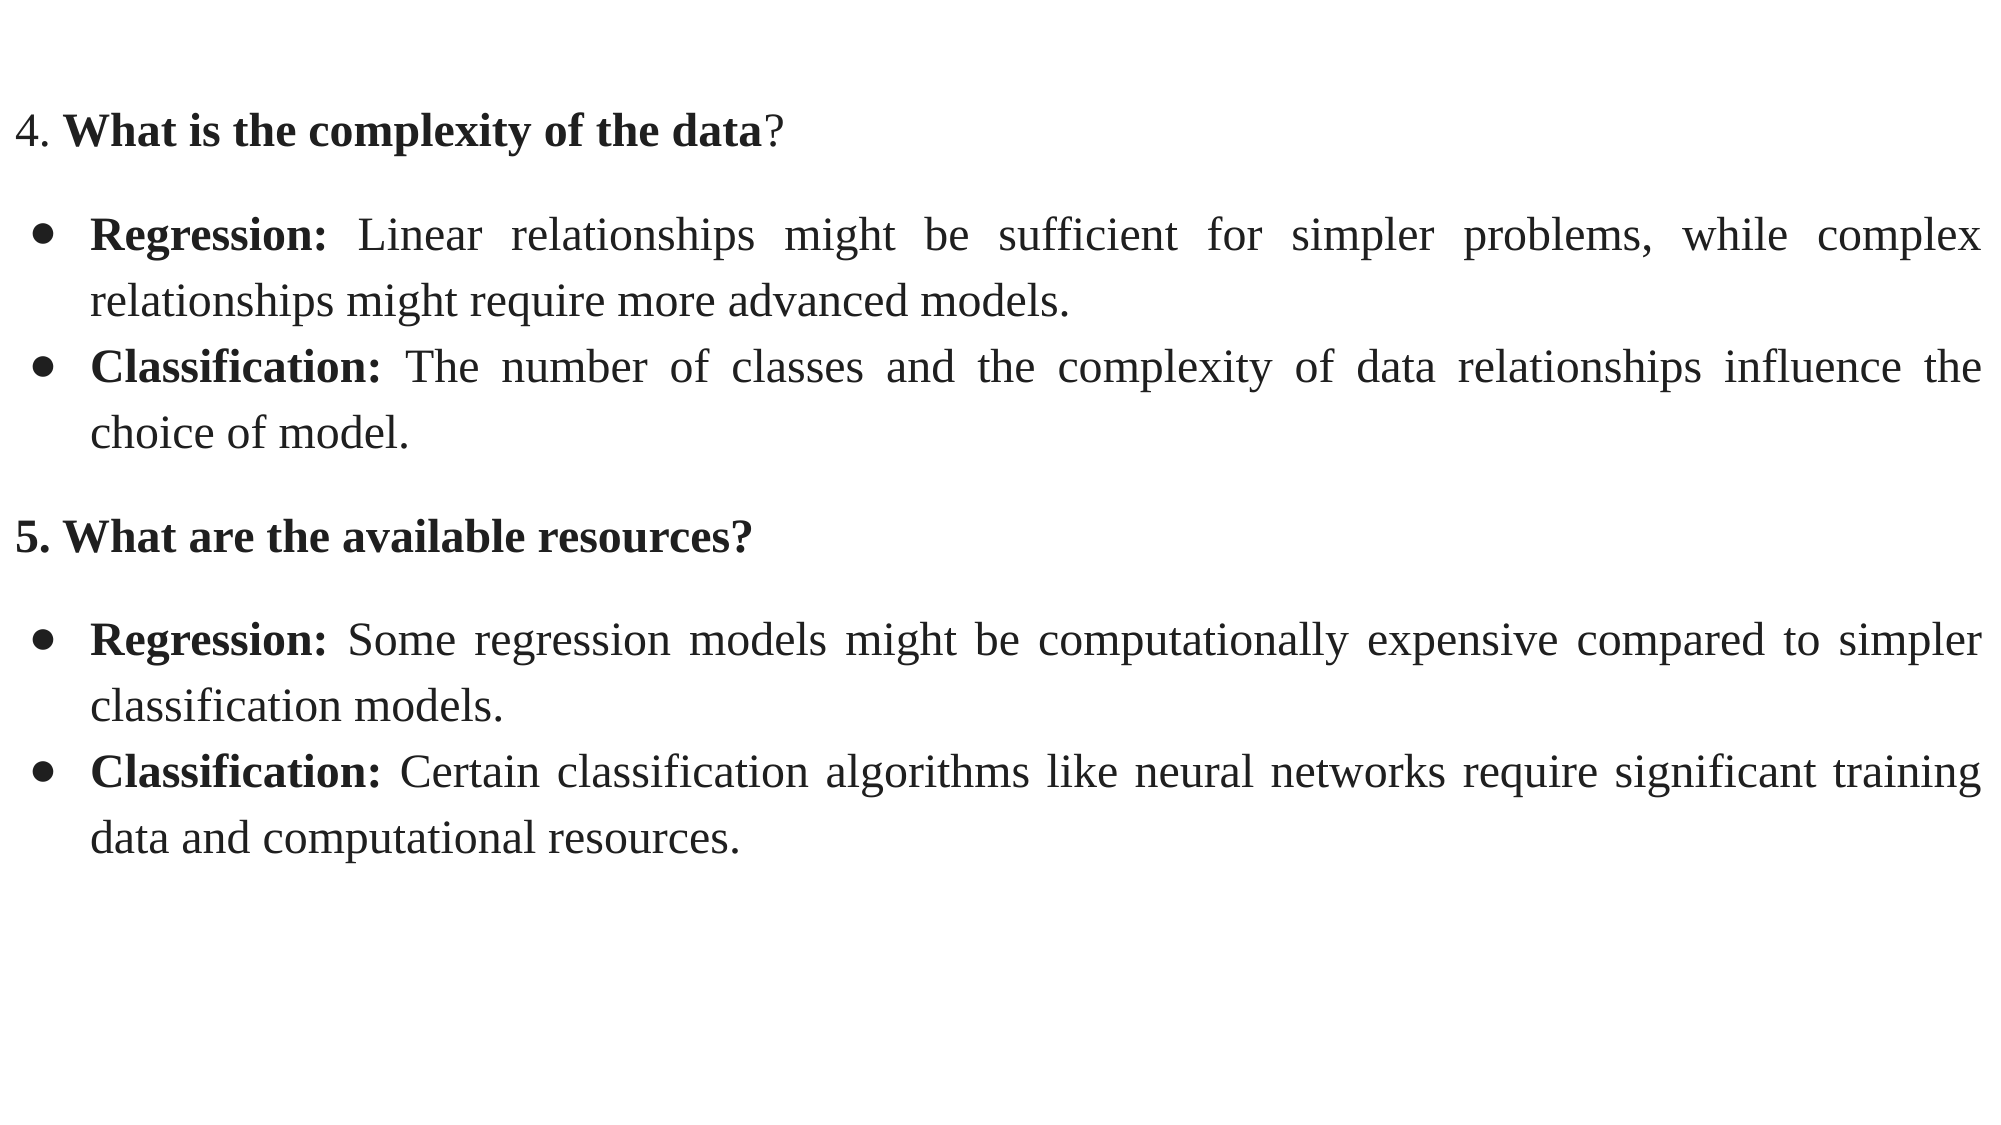

4. What is the complexity of the data?
Regression: Linear relationships might be sufficient for simpler problems, while complex relationships might require more advanced models.
Classification: The number of classes and the complexity of data relationships influence the choice of model.
5. What are the available resources?
Regression: Some regression models might be computationally expensive compared to simpler classification models.
Classification: Certain classification algorithms like neural networks require significant training data and computational resources.